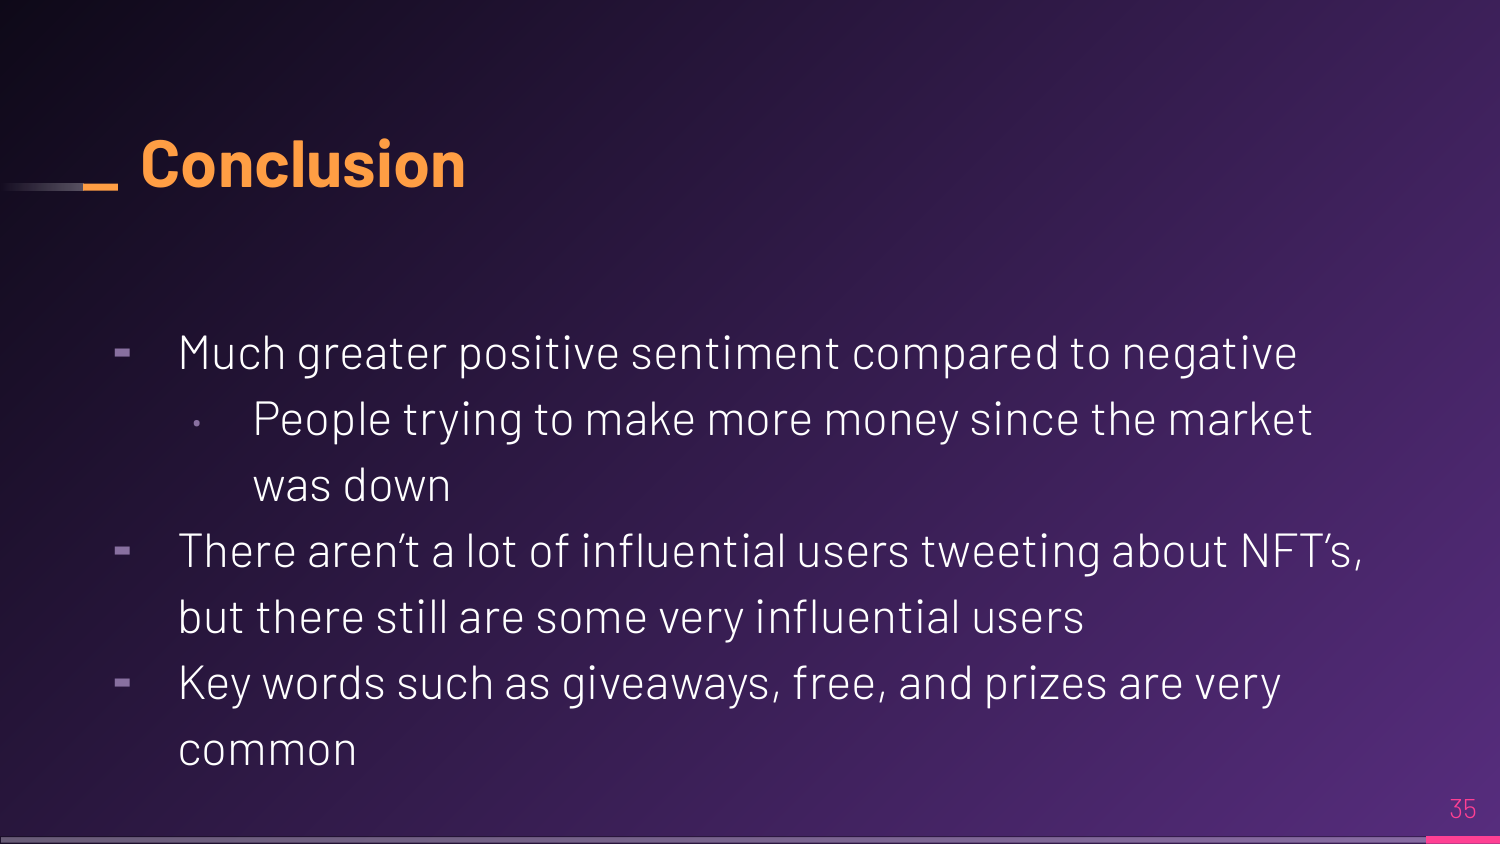

# Conclusion

Much greater positive sentiment compared to negative
People trying to make more money since the market was down
There aren’t a lot of influential users tweeting about NFT’s, but there still are some very influential users
Key words such as giveaways, free, and prizes are very common
35